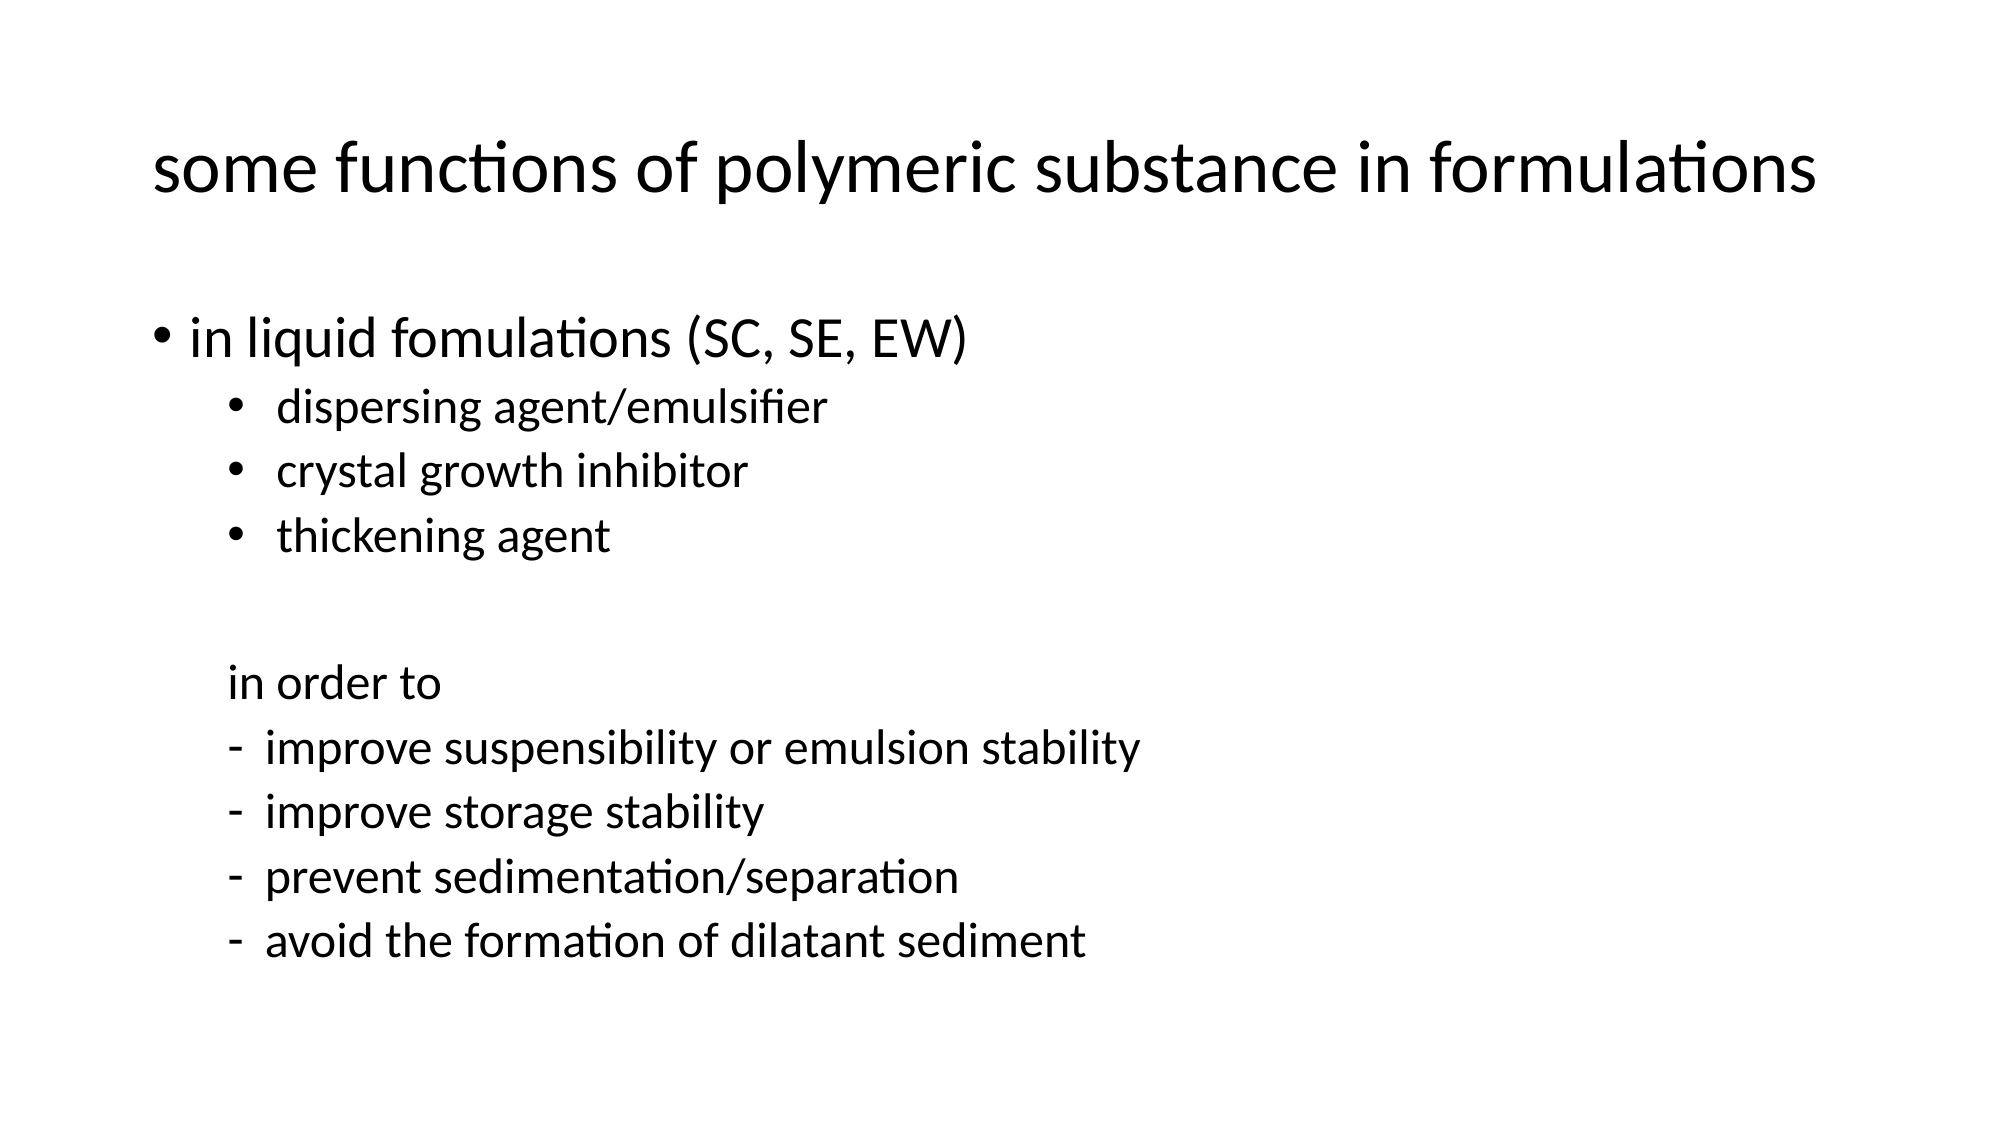

# some functions of polymeric substance in formulations
in liquid fomulations (SC, SE, EW)
 dispersing agent/emulsifier
 crystal growth inhibitor
 thickening agent

in order to
improve suspensibility or emulsion stability
improve storage stability
prevent sedimentation/separation
avoid the formation of dilatant sediment